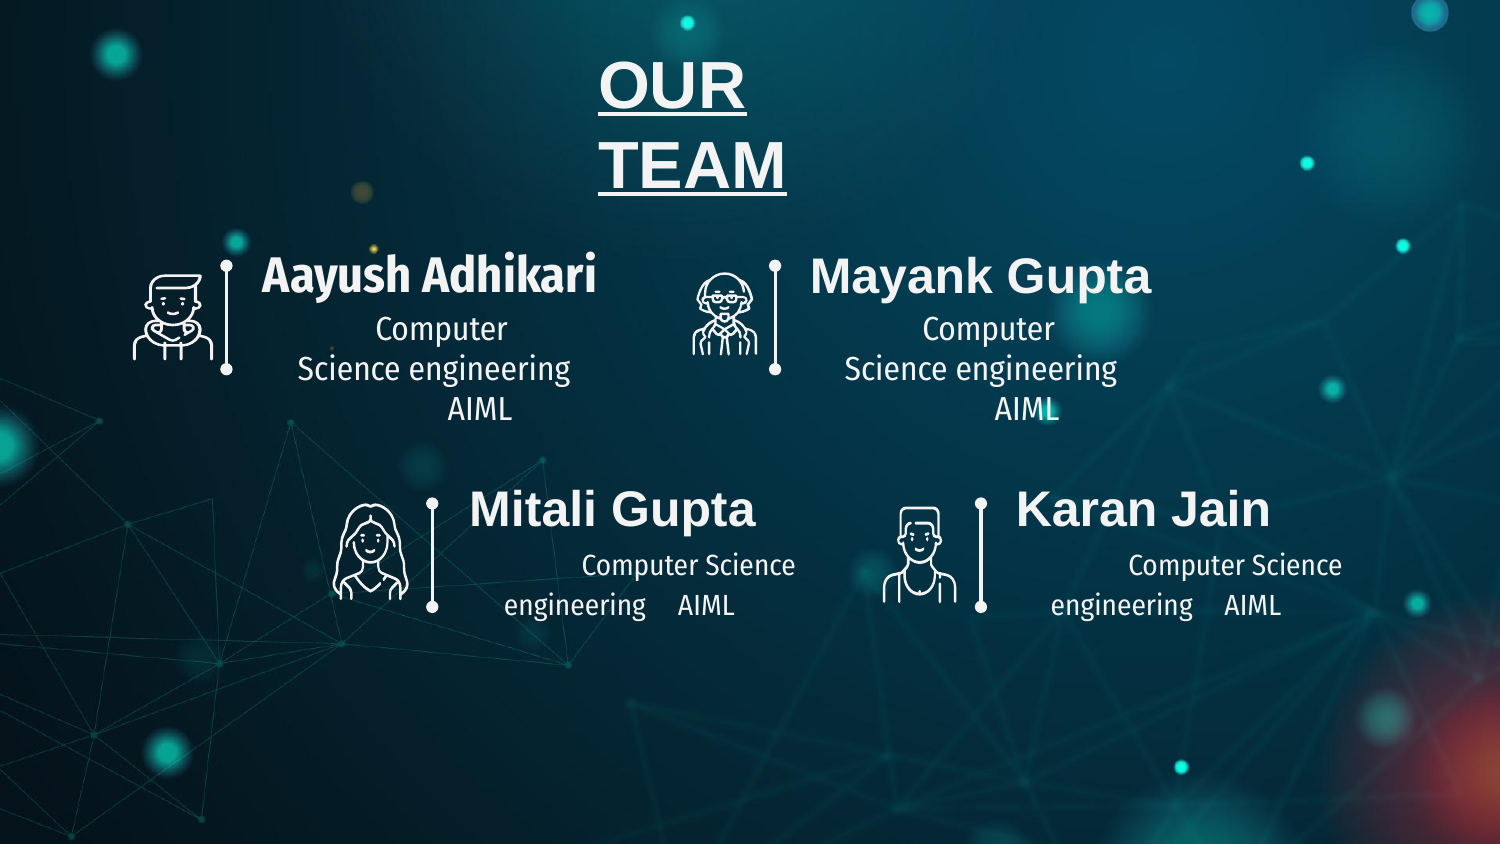

OUR TEAM
# Aayush Adhikari
Mayank Gupta

Computer Science engineering     	AIML
Computer Science engineering     	AIML

Mitali Gupta
Karan Jain

Computer Science engineering     AIML
Computer Science engineering     AIML